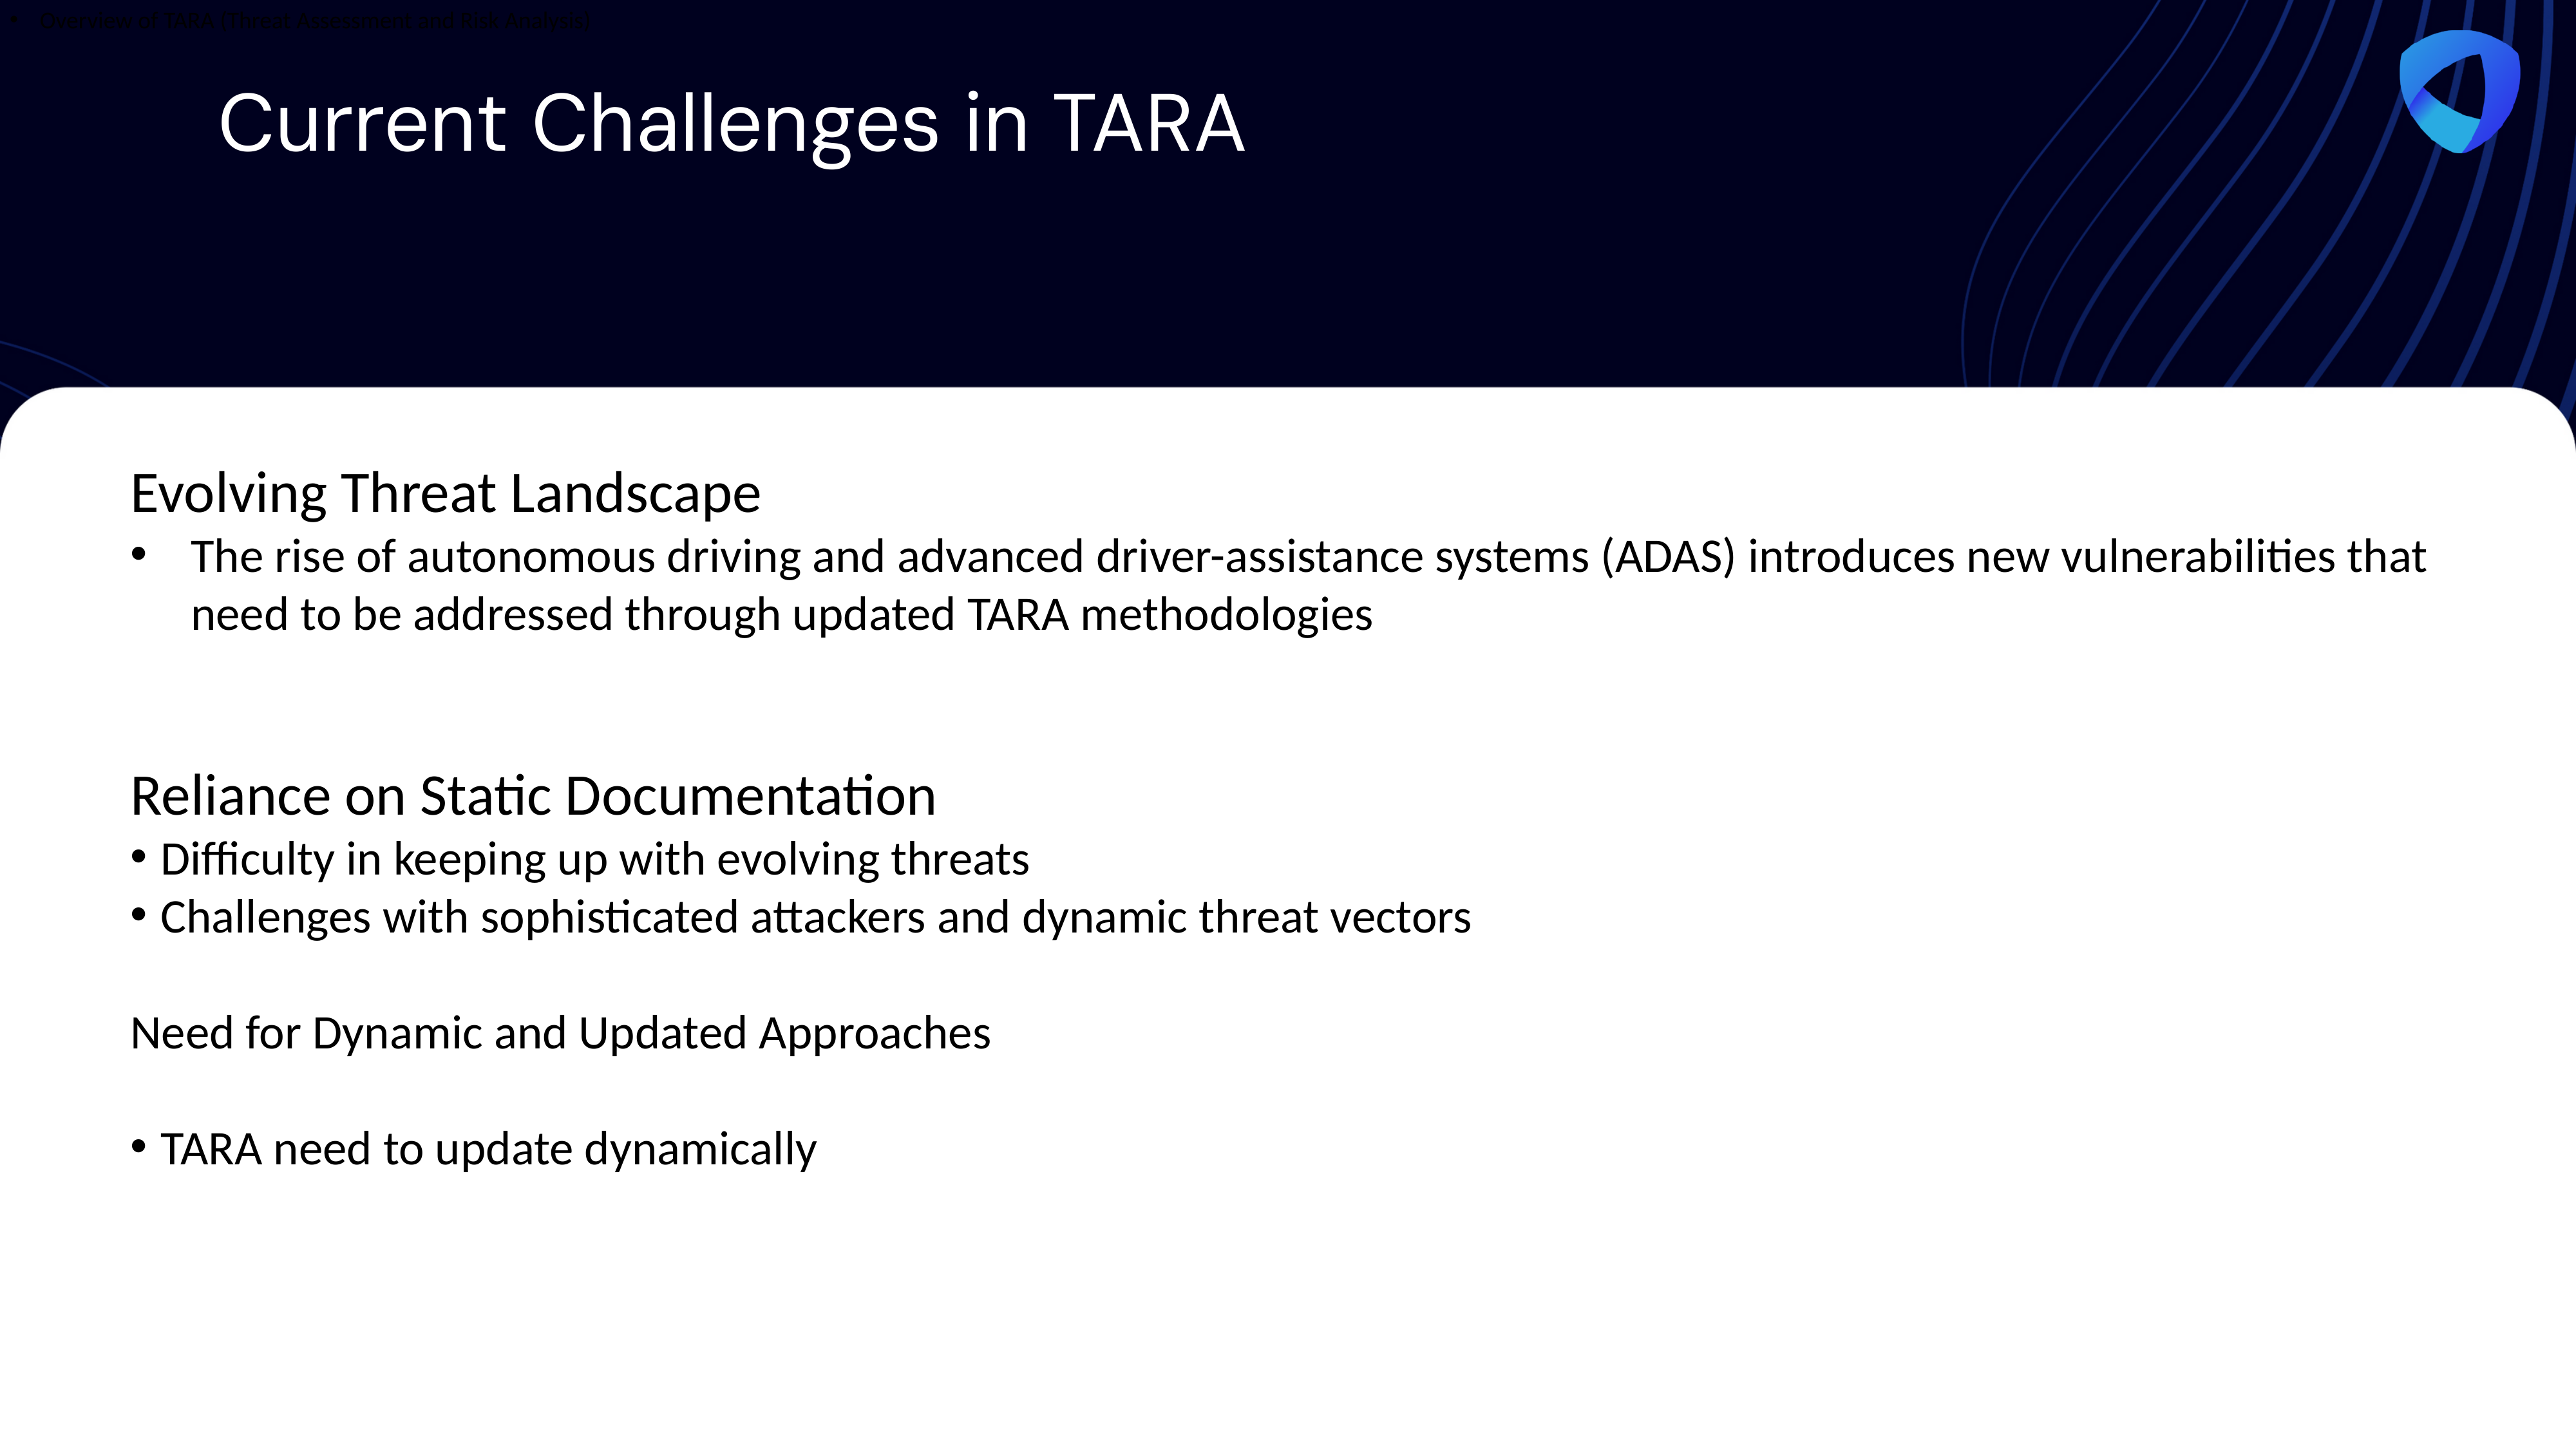

Overview of TARA (Threat Assessment and Risk Analysis)

Current Challenges in TARA
Evolving Threat Landscape
The rise of autonomous driving and advanced driver-assistance systems (ADAS) introduces new vulnerabilities that need to be addressed through updated TARA methodologies

Reliance on Static Documentation
Difficulty in keeping up with evolving threats
Challenges with sophisticated attackers and dynamic threat vectors

Need for Dynamic and Updated Approaches

TARA need to update dynamically